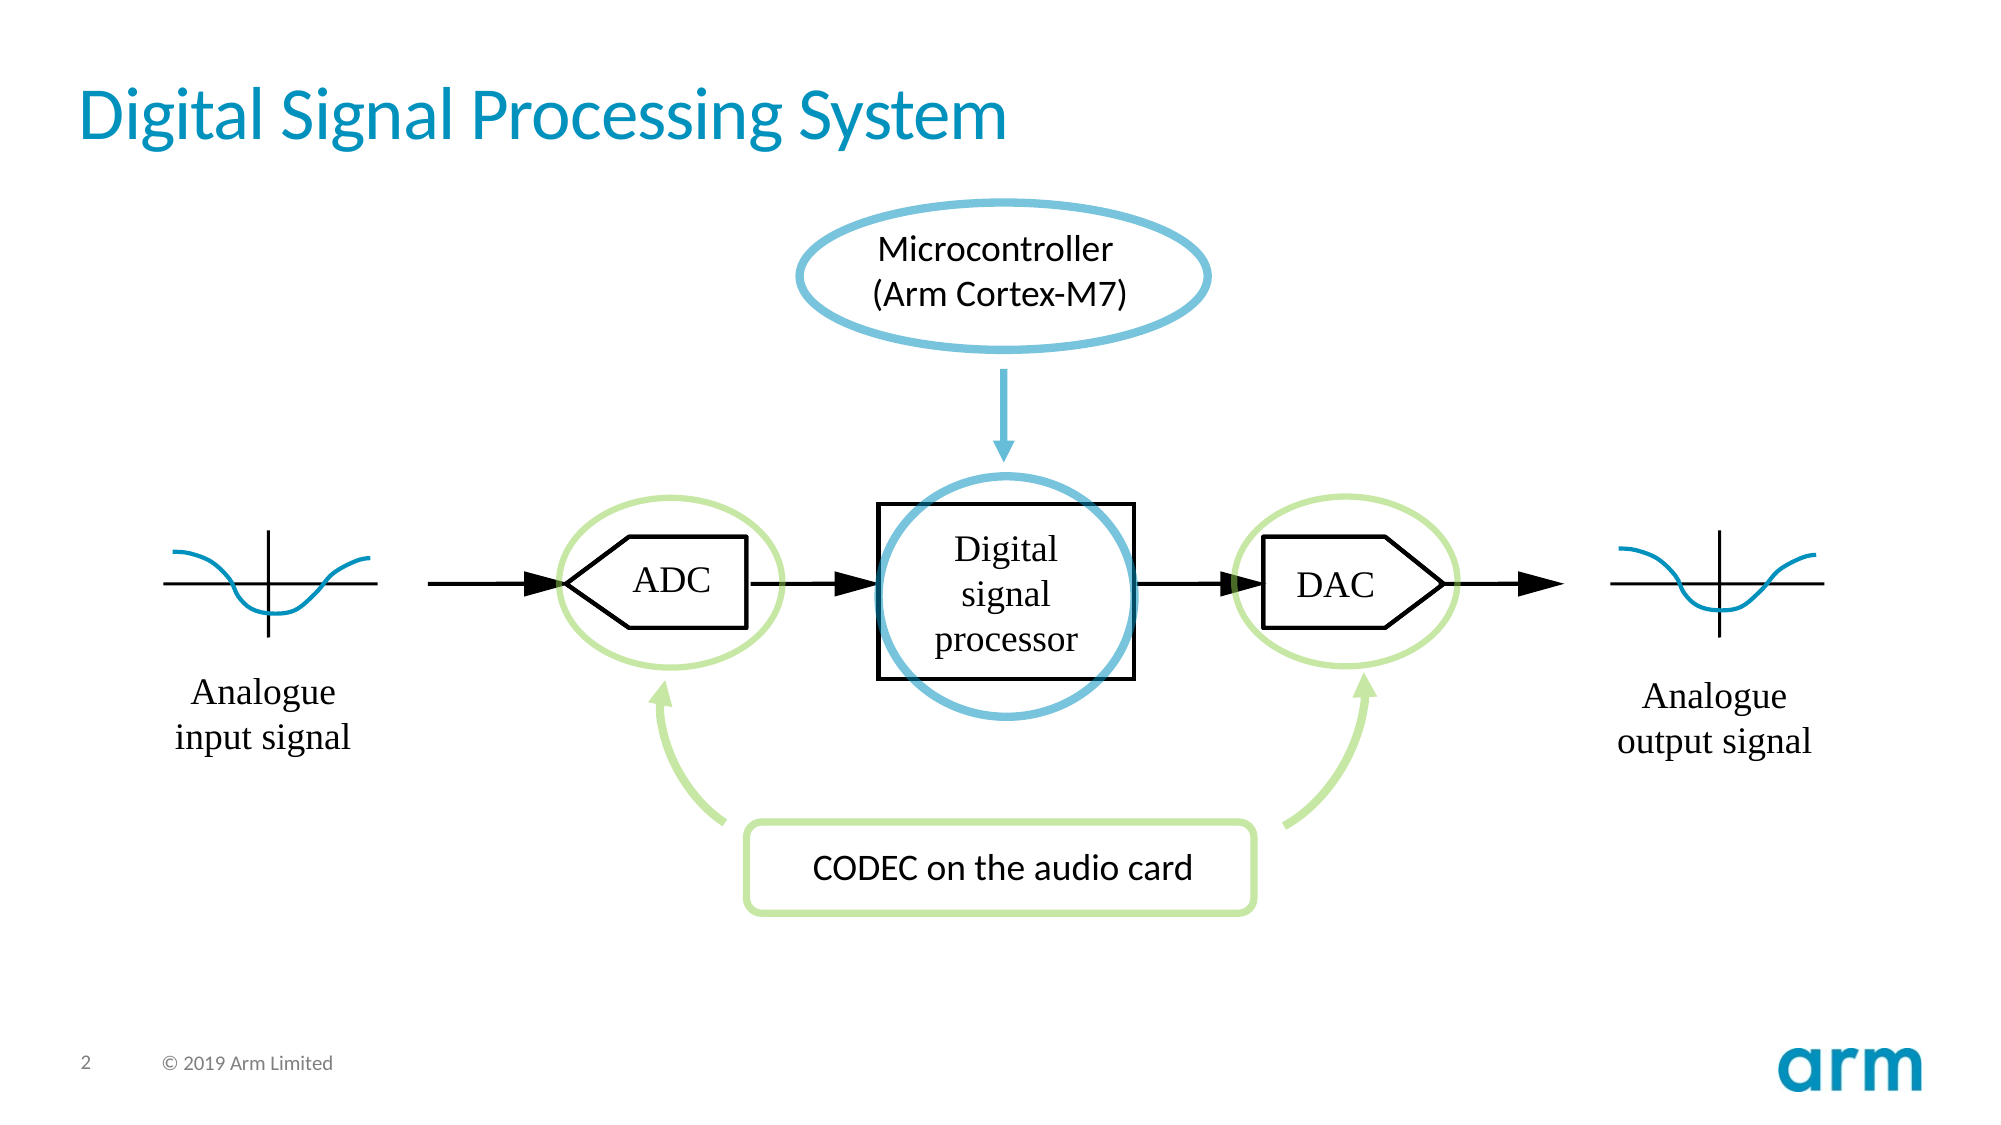

# Digital Signal Processing System

Microcontroller
(Arm Cortex-M7)

CODEC on the audio card

Digital
signal
processor

ADC

DAC

Analogue input signal

Analogue output signal